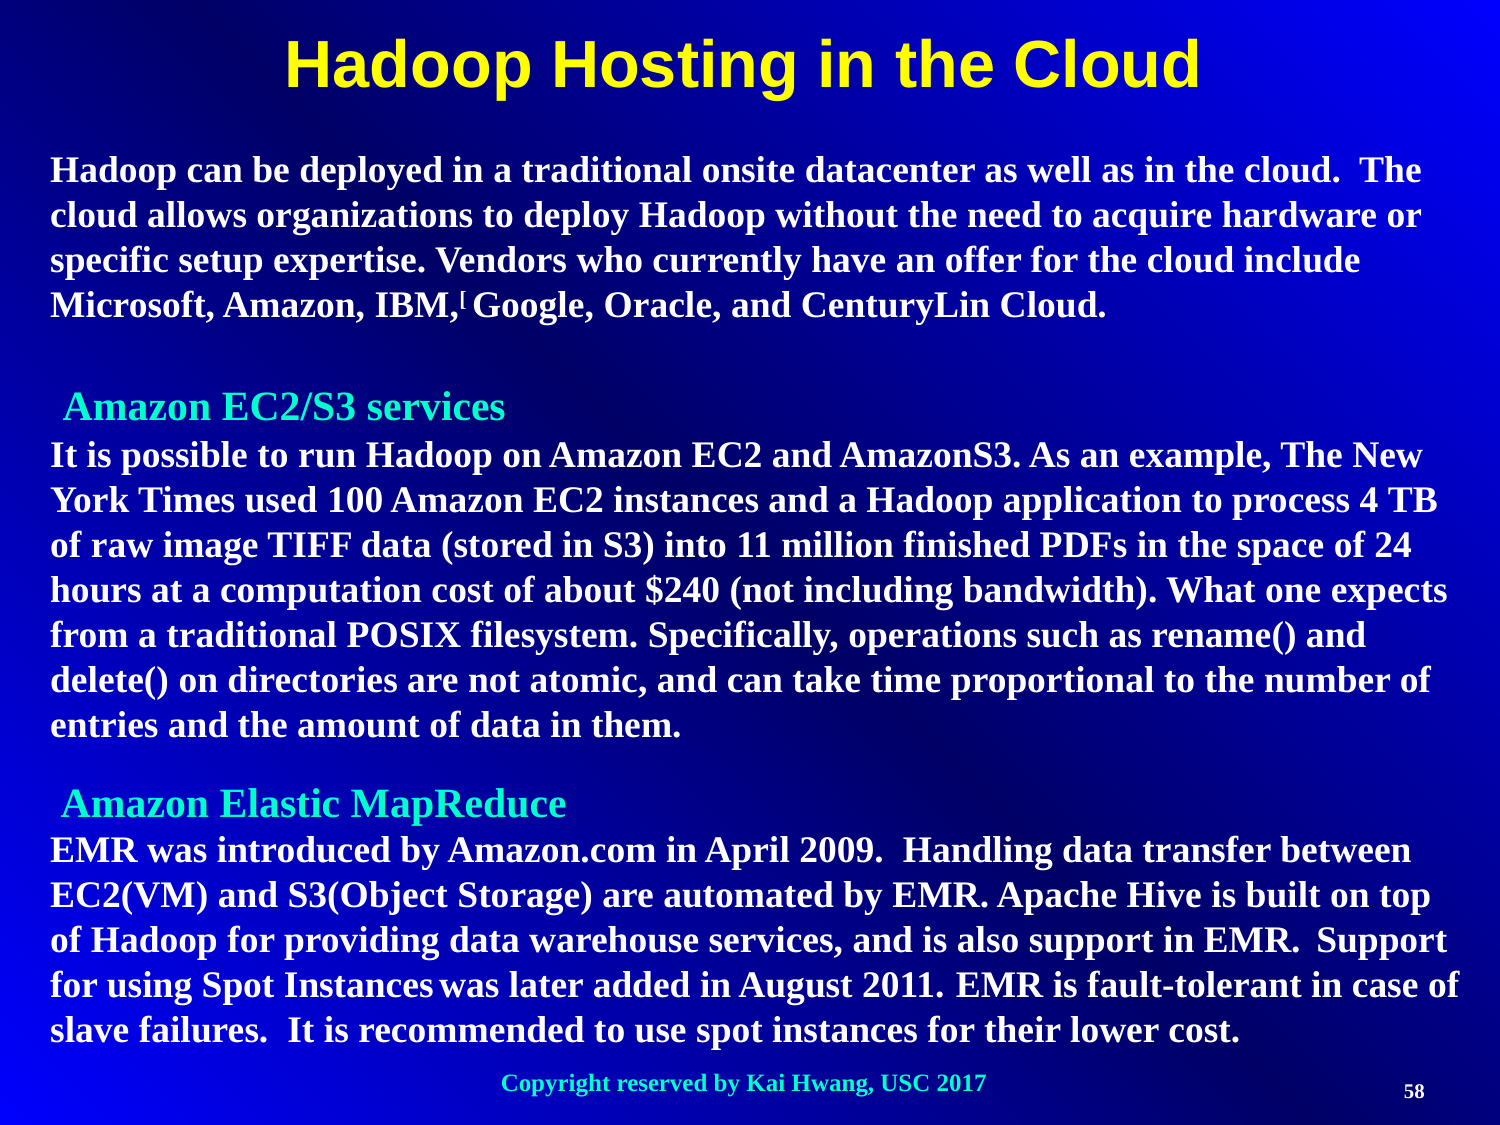

Hadoop Hosting in the Cloud

Hadoop can be deployed in a traditional onsite datacenter as well as in the cloud.  The cloud allows organizations to deploy Hadoop without the need to acquire hardware or specific setup expertise. Vendors who currently have an offer for the cloud include Microsoft, Amazon, IBM,[ Google, Oracle, and CenturyLin Cloud.

 Amazon EC2/S3 services
It is possible to run Hadoop on Amazon EC2 and AmazonS3. As an example, The New York Times used 100 Amazon EC2 instances and a Hadoop application to process 4 TB of raw image TIFF data (stored in S3) into 11 million finished PDFs in the space of 24 hours at a computation cost of about $240 (not including bandwidth). What one expects from a traditional POSIX filesystem. Specifically, operations such as rename() and delete() on directories are not atomic, and can take time proportional to the number of entries and the amount of data in them.

 Amazon Elastic MapReduce
EMR was introduced by Amazon.com in April 2009.  Handling data transfer between EC2(VM) and S3(Object Storage) are automated by EMR. Apache Hive is built on top of Hadoop for providing data warehouse services, and is also support in EMR.  Support for using Spot Instances was later added in August 2011.  EMR is fault-tolerant in case of slave failures.  It is recommended to use spot instances for their lower cost.